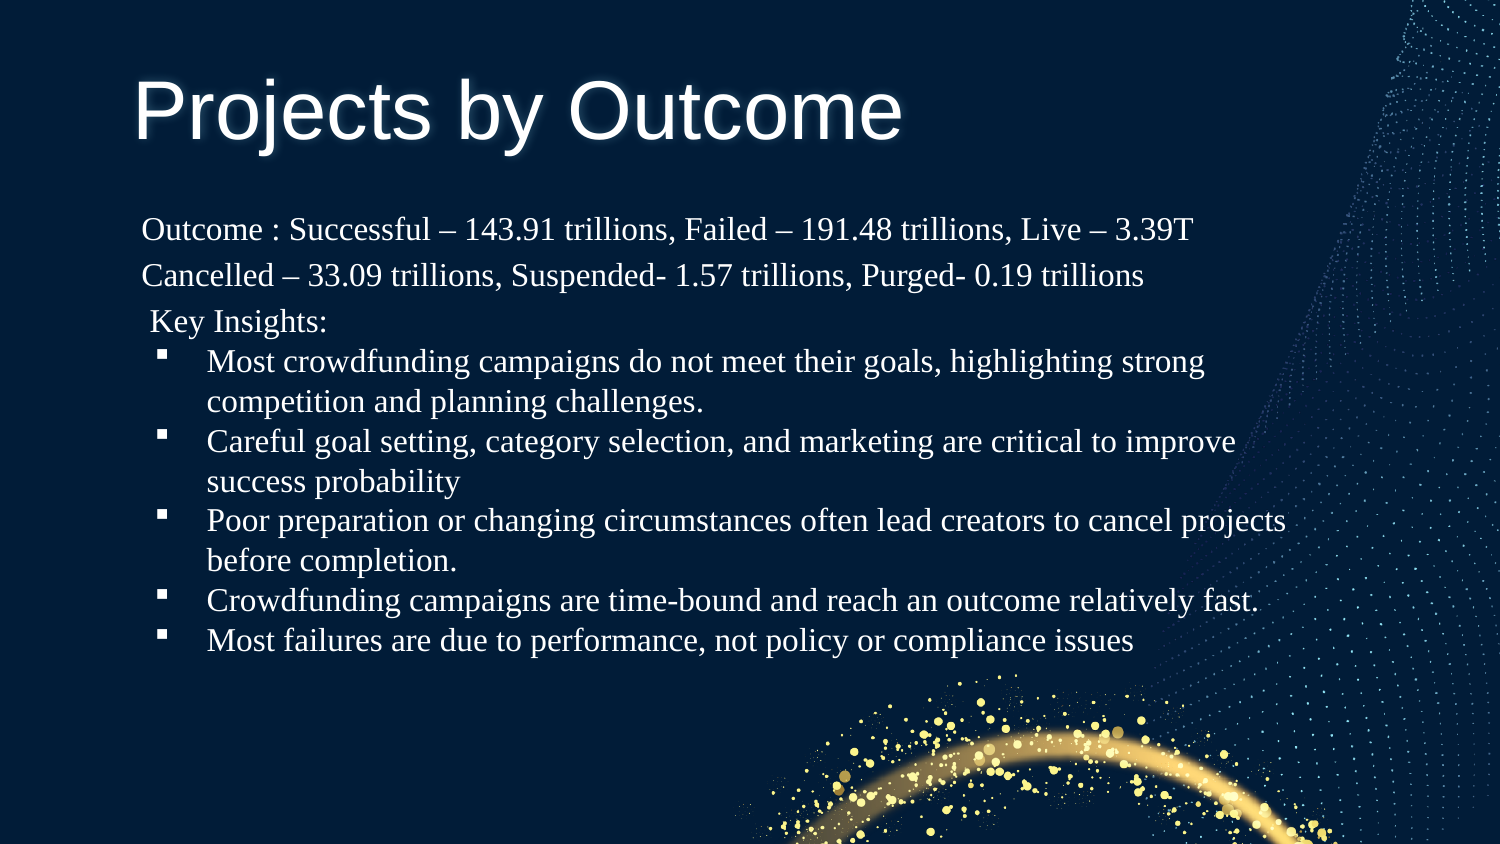

# Projects by Outcome
        Outcome : Successful – 143.91 trillions, Failed – 191.48 trillions, Live – 3.39T
        Cancelled – 33.09 trillions, Suspended- 1.57 trillions, Purged- 0.19 trillions
         Key Insights:
Most crowdfunding campaigns do not meet their goals, highlighting strong competition and planning challenges.
Careful goal setting, category selection, and marketing are critical to improve success probability
Poor preparation or changing circumstances often lead creators to cancel projects before completion.
Crowdfunding campaigns are time-bound and reach an outcome relatively fast.
Most failures are due to performance, not policy or compliance issues